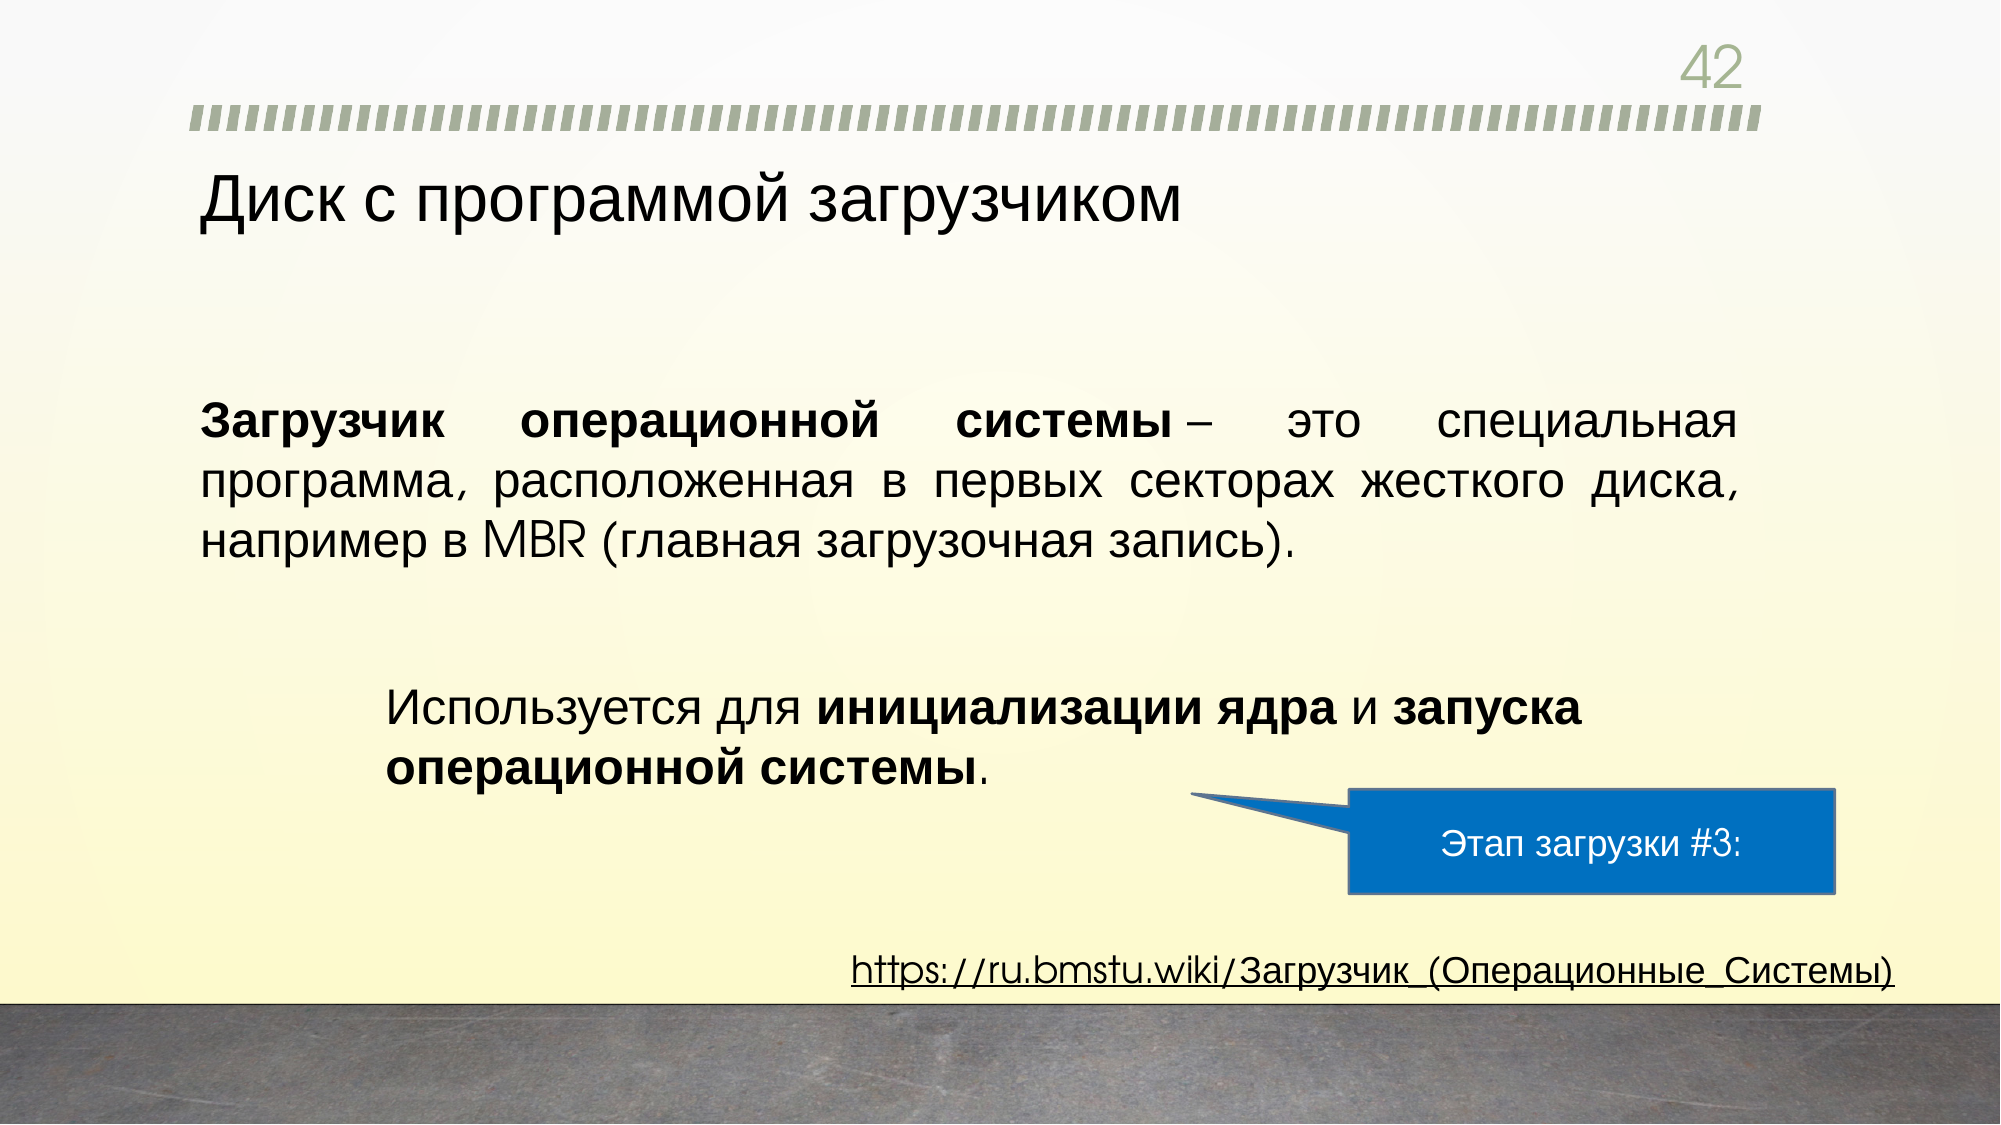

42
# Диск с программой загрузчиком
Загрузчик операционной системы – это специальная программа, расположенная в первых секторах жесткого диска, например в MBR (главная загрузочная запись).
Используется для инициализации ядра и запуска операционной системы.
Этап загрузки #3:
https://ru.bmstu.wiki/Загрузчик_(Операционные_Системы)